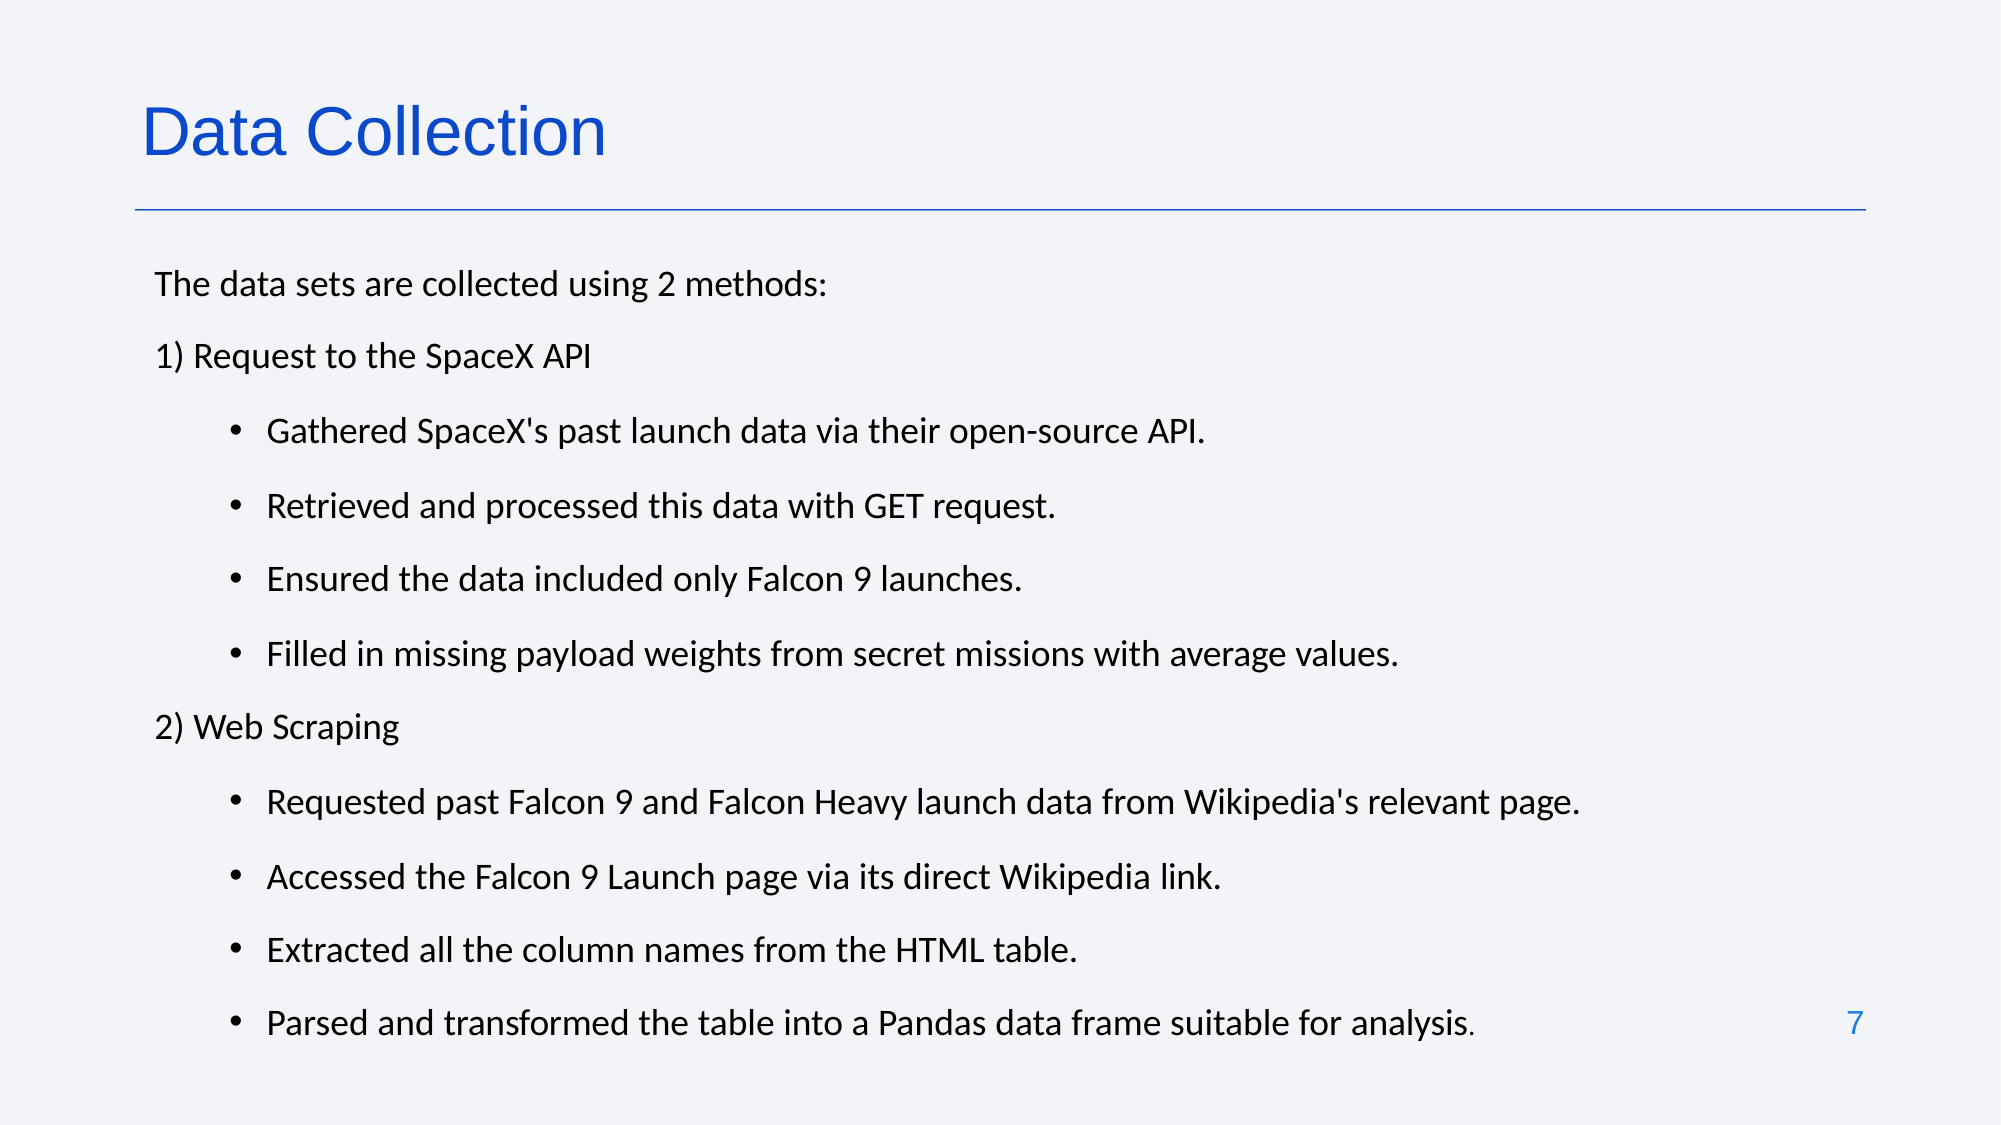

Data Collection
The data sets are collected using 2 methods:
Request to the SpaceX API
Gathered SpaceX's past launch data via their open-source API.
Retrieved and processed this data with GET request.
Ensured the data included only Falcon 9 launches.
Filled in missing payload weights from secret missions with average values.
Web Scraping
Requested past Falcon 9 and Falcon Heavy launch data from Wikipedia's relevant page.
Accessed the Falcon 9 Launch page via its direct Wikipedia link.
Extracted all the column names from the HTML table.
Parsed and transformed the table into a Pandas data frame suitable for analysis.

7